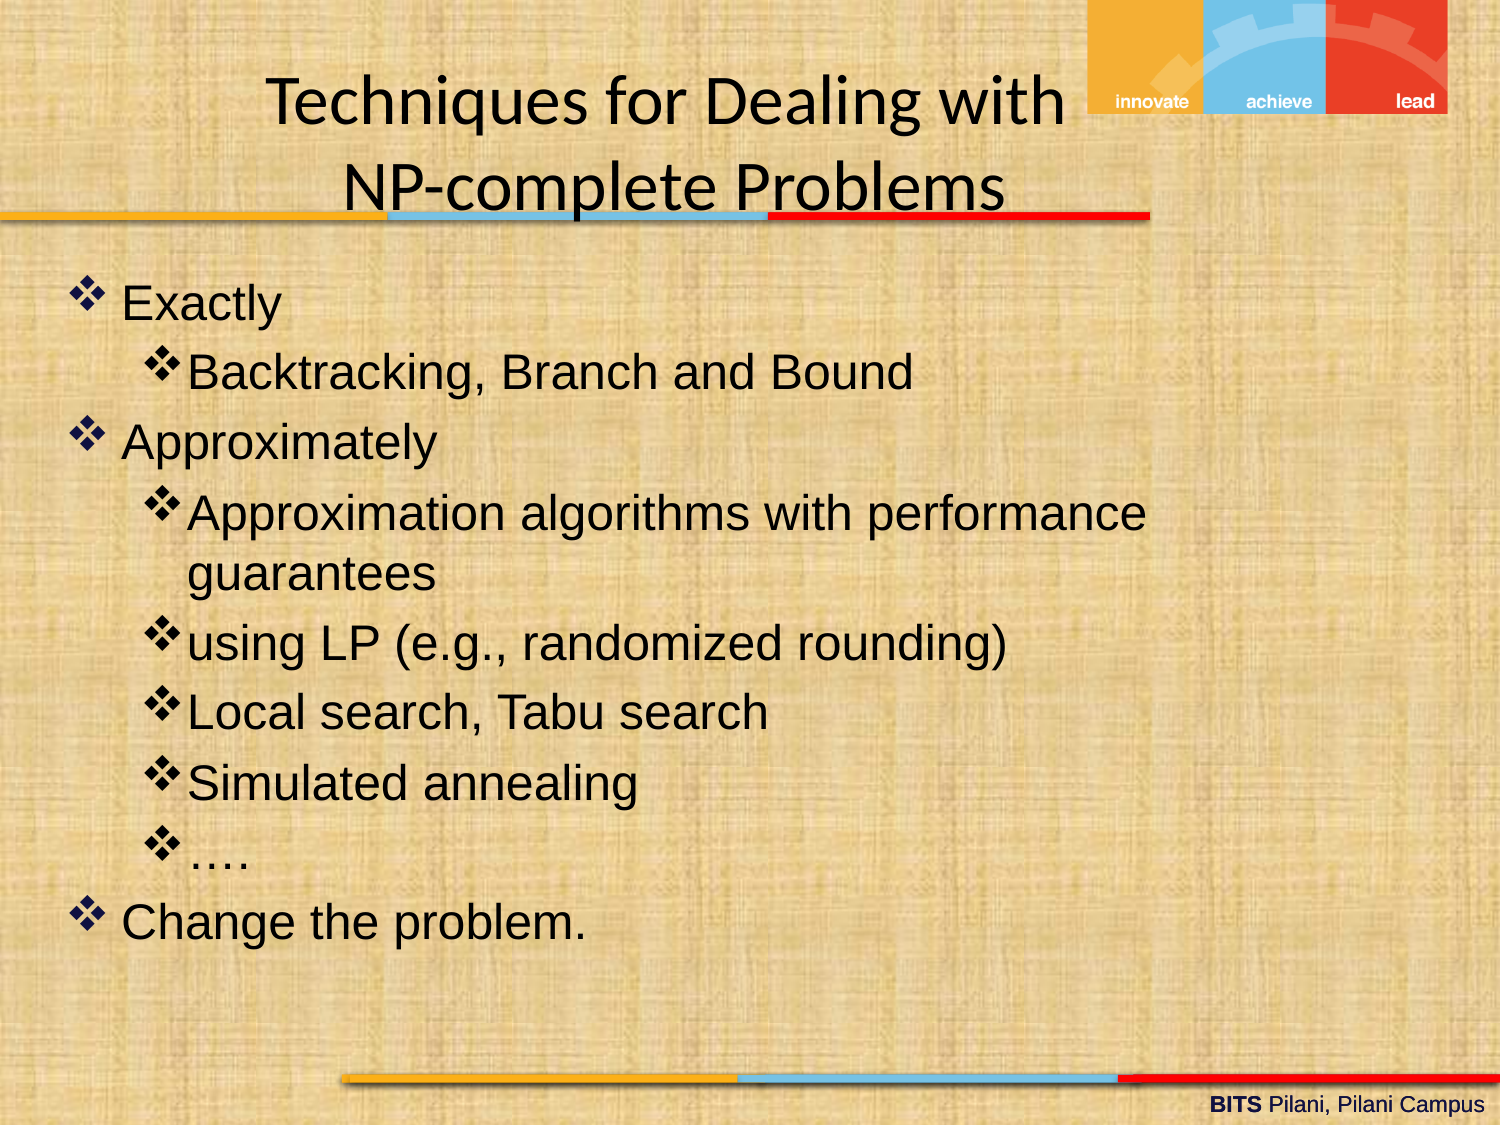

Techniques for Dealing with
NP-complete Problems
Exactly
Backtracking, Branch and Bound
Approximately
Approximation algorithms with performance guarantees
using LP (e.g., randomized rounding)
Local search, Tabu search
Simulated annealing
….
Change the problem.